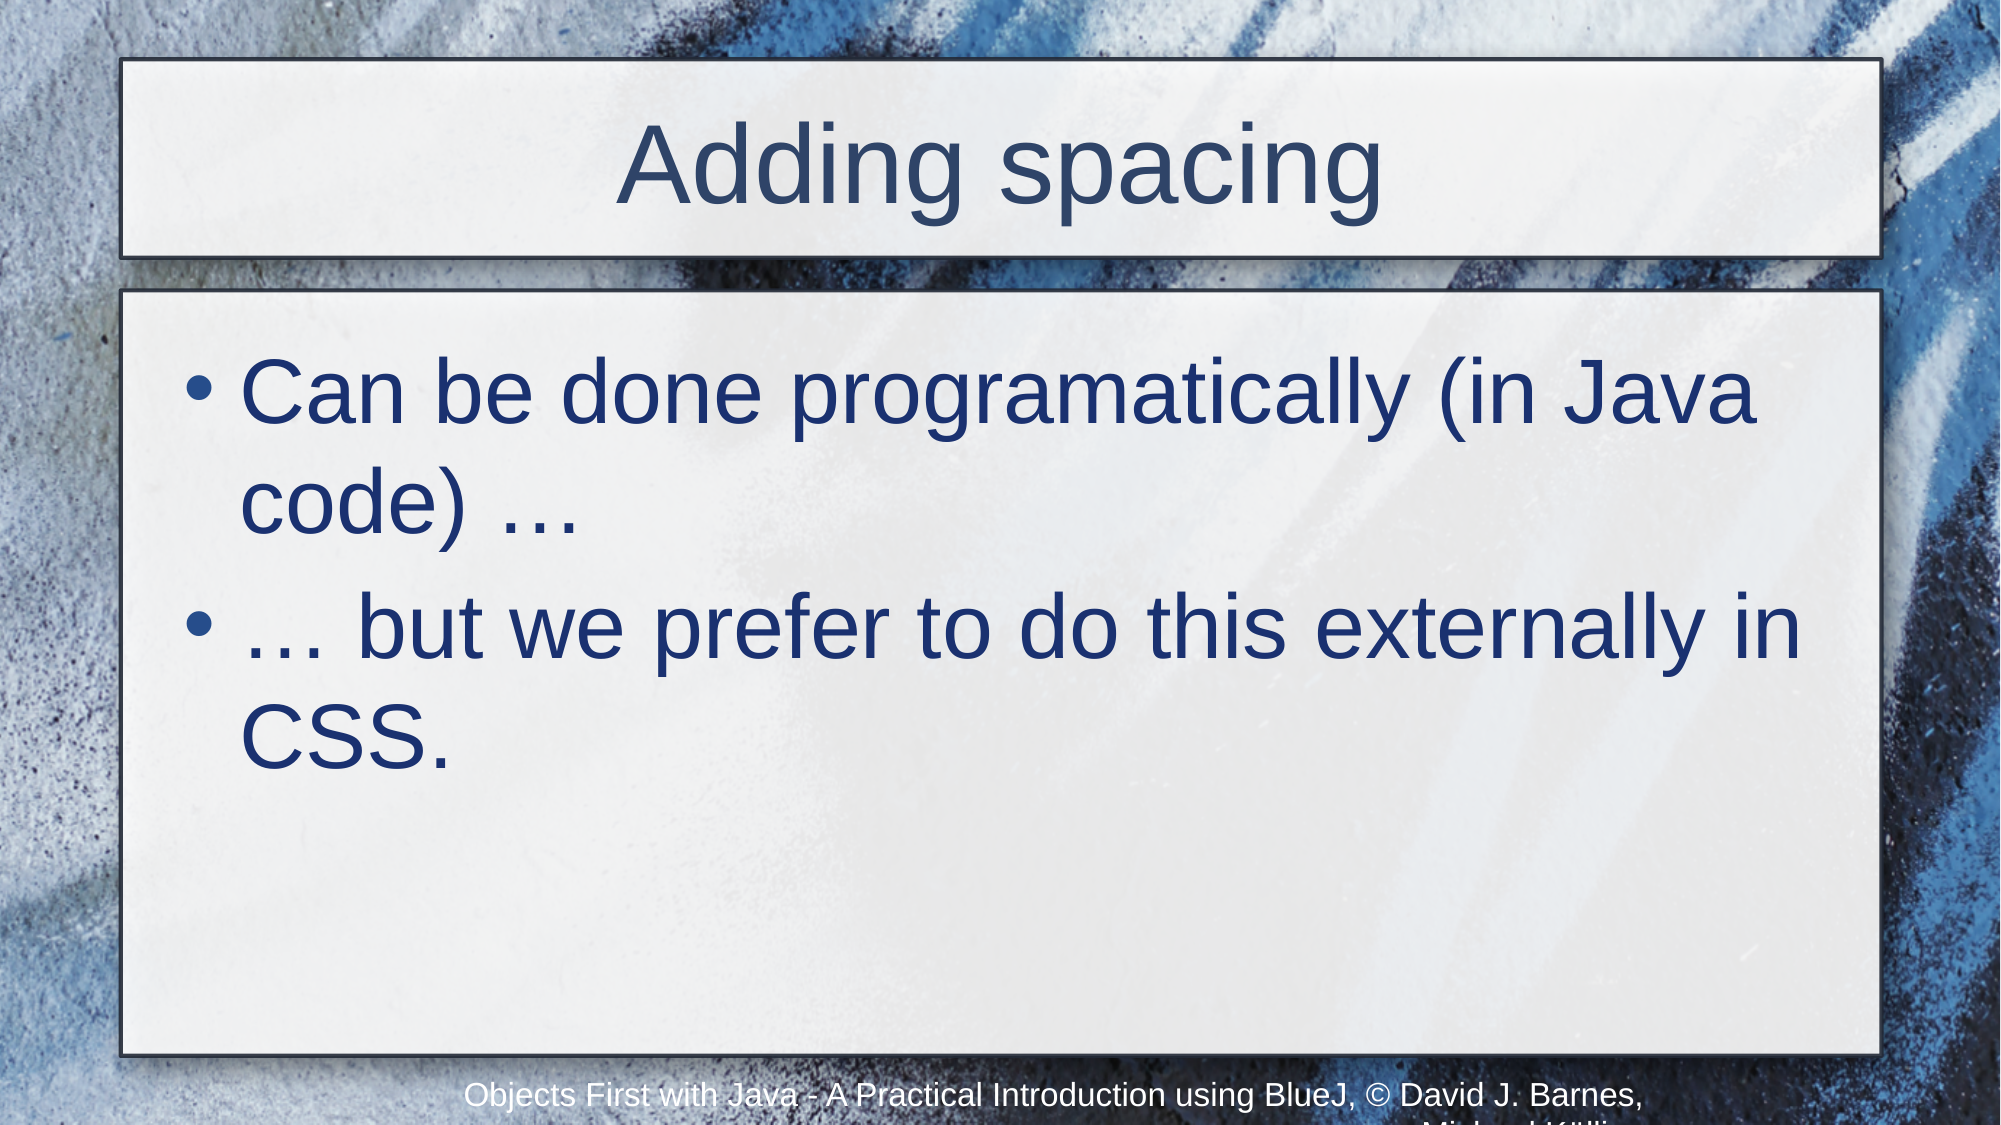

# Adding spacing
Can be done programatically (in Java code) …
… but we prefer to do this externally in CSS.